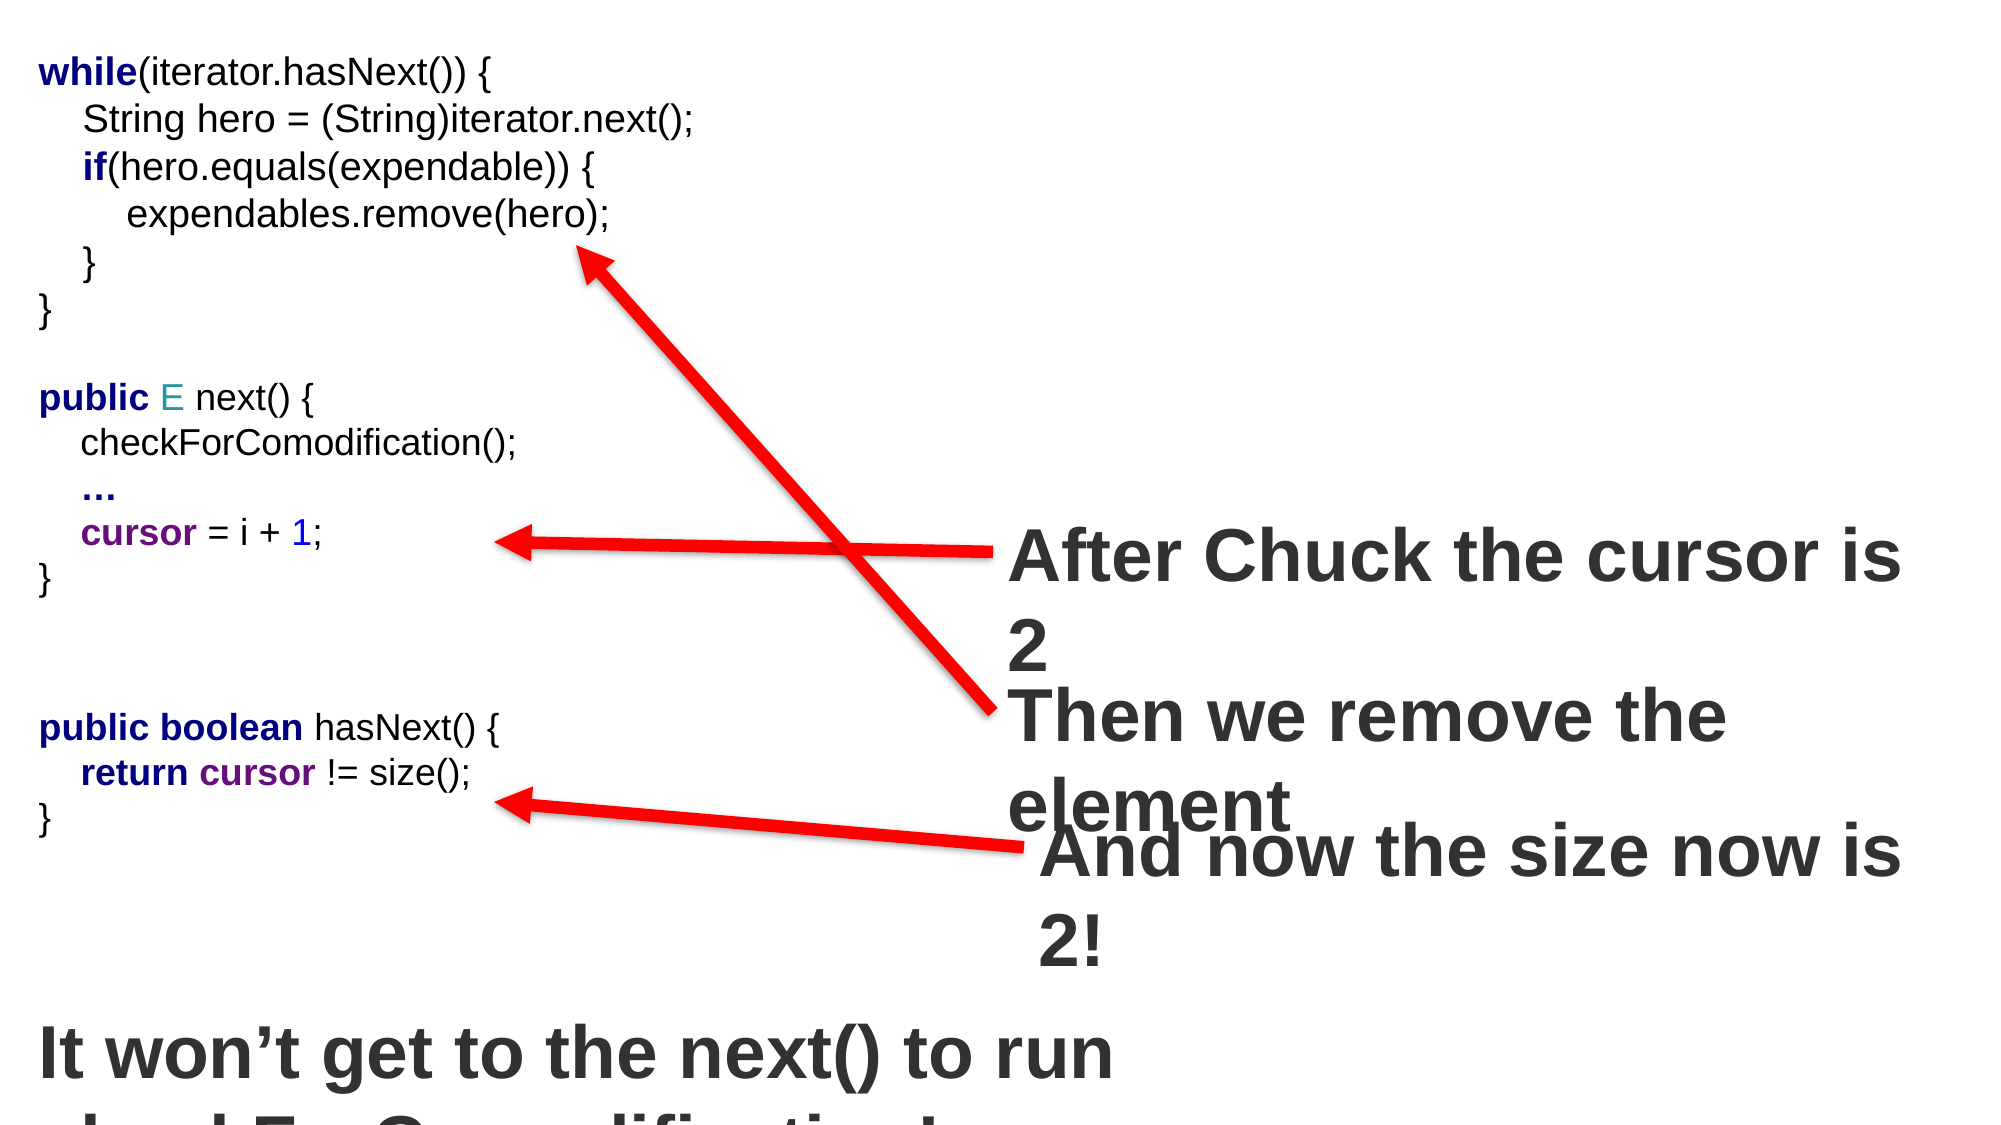

while(iterator.hasNext()) {
    String hero = (String)iterator.next();
    if(hero.equals(expendable)) {
        expendables.remove(hero);
    }
}
public E next() {
    checkForComodification();
    …
    cursor = i + 1;
}
After Chuck the cursor is 2
Then we remove the element
public boolean hasNext() {
    return cursor != size();
}
And now the size now is 2!
It won’t get to the next() to run checkForComodification!